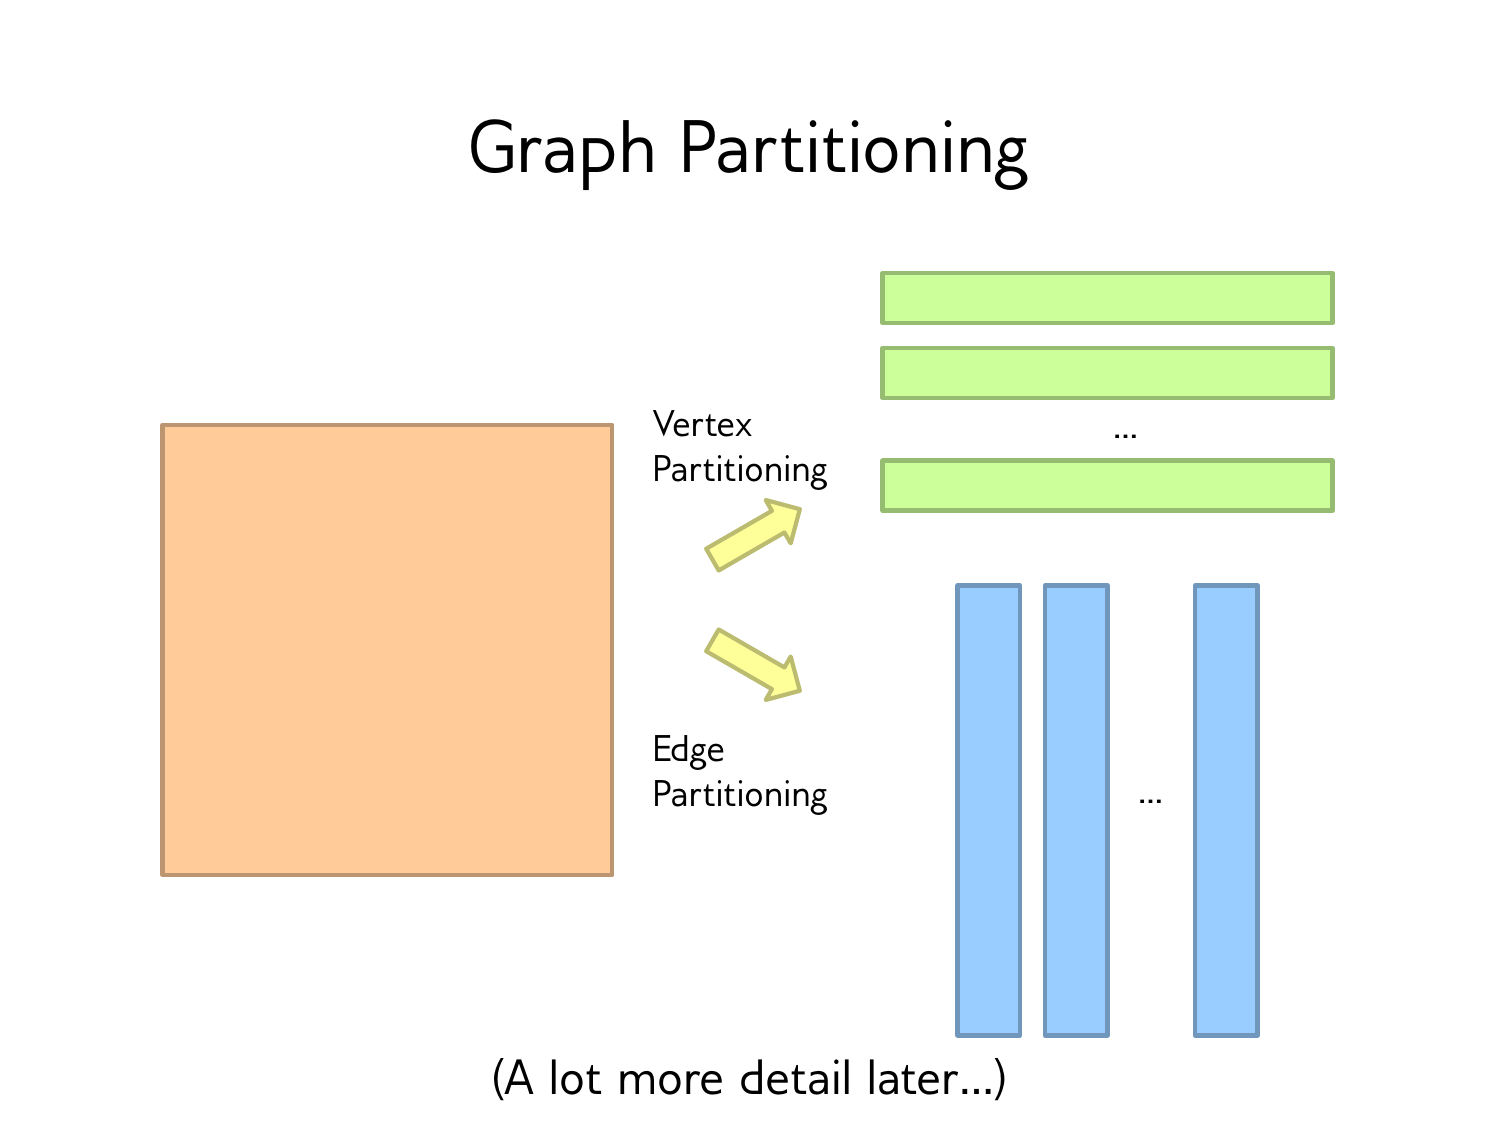

Graph Partitioning

Vertex
Partitioning
…

Edge
Partitioning
…
(A lot more detail later…)